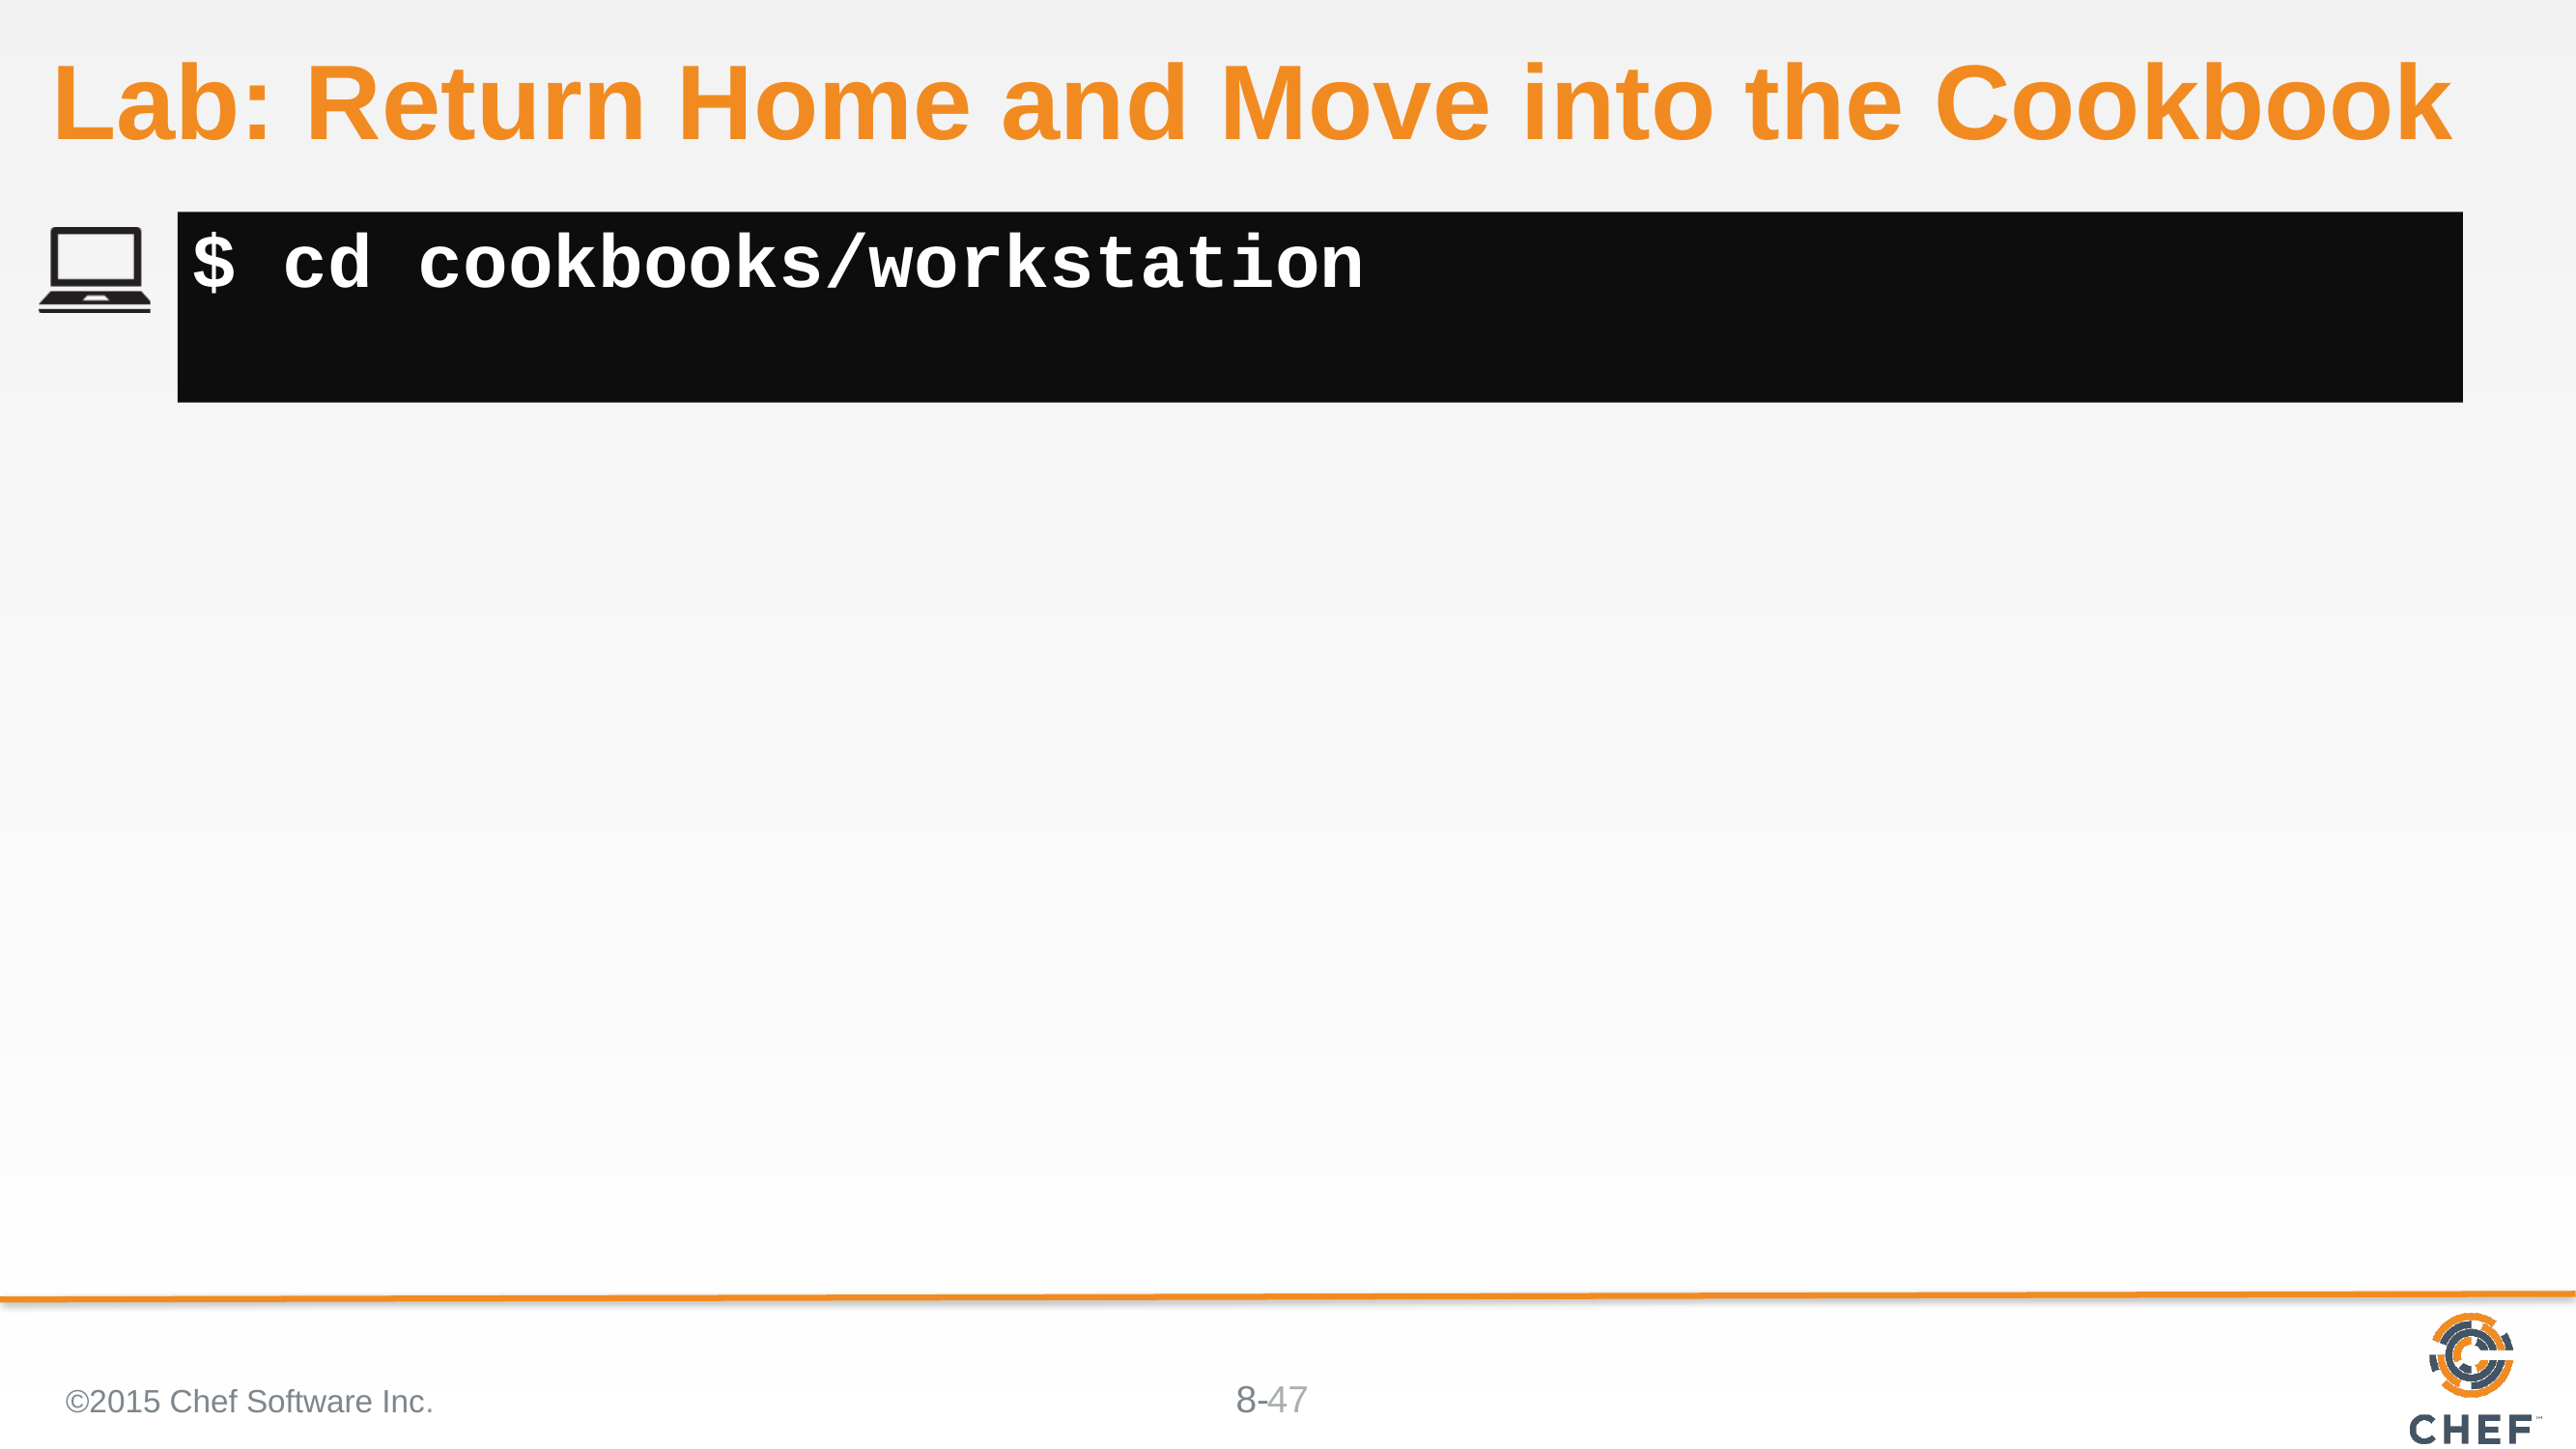

# Lab: Return Home and Move into the Cookbook
$ cd cookbooks/workstation

©2015 Chef Software Inc.
47